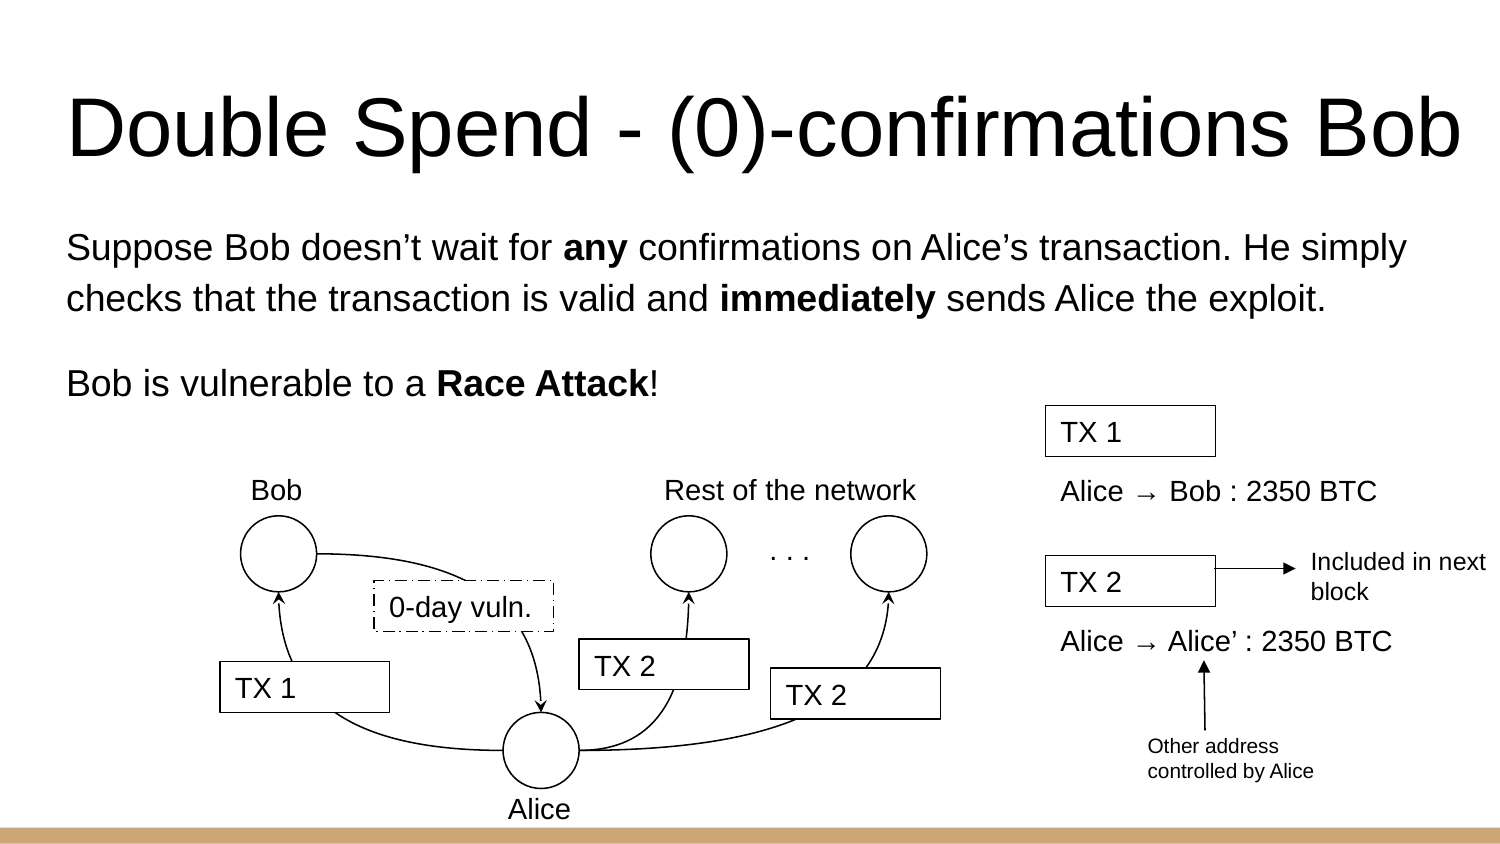

# Double Spend - (0)-confirmations Bob
Suppose Bob doesn’t wait for any confirmations on Alice’s transaction. He simply checks that the transaction is valid and immediately sends Alice the exploit.
Bob is vulnerable to a Race Attack!

TX 1
Bob
Rest of the network
Alice → Bob : 2350 BTC

. . .

Included in next block
TX 2
0-day vuln.
Alice → Alice’ : 2350 BTC
TX 2
TX 1
TX 2

Other address controlled by Alice
Alice